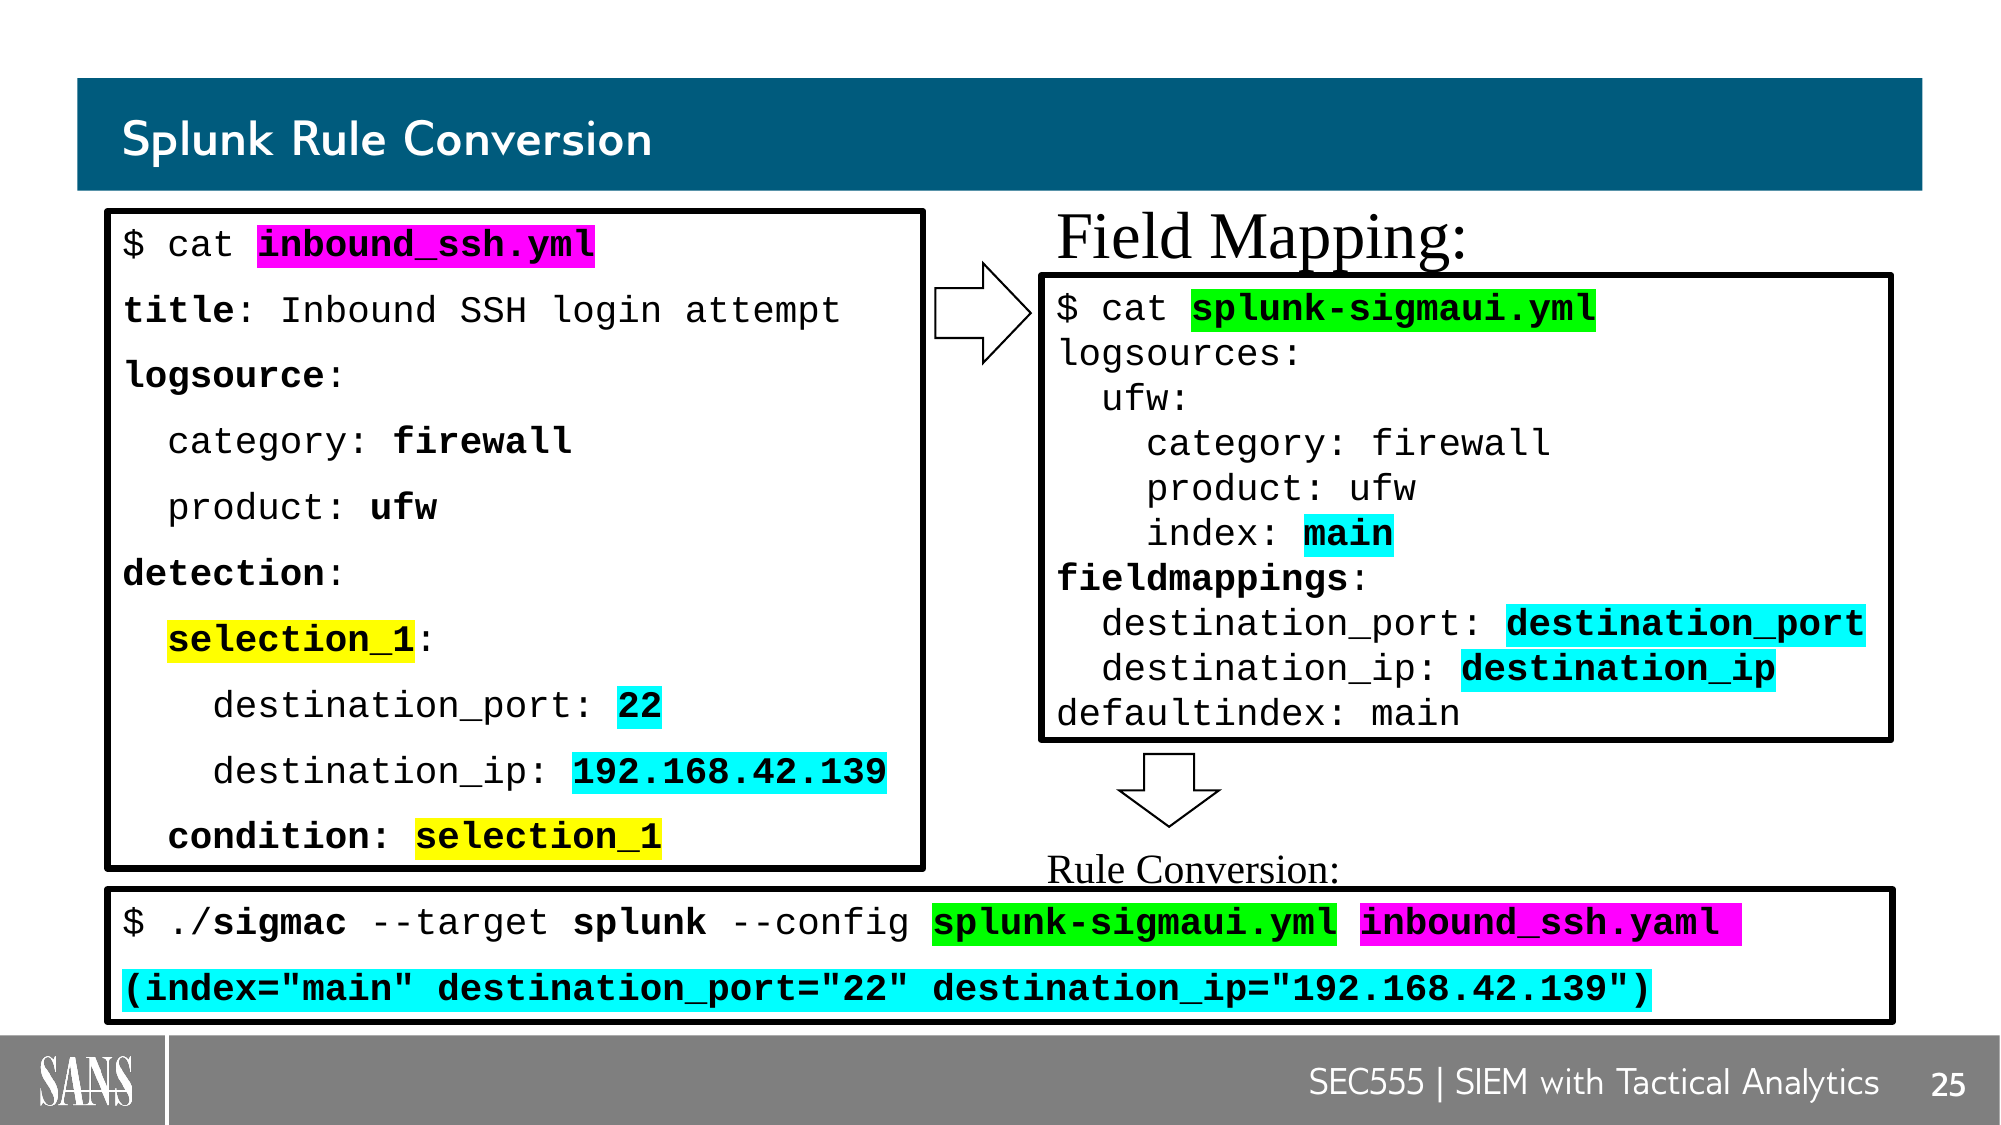

# Splunk Rule Conversion
Field Mapping:
$ cat inbound_ssh.yml
title: Inbound SSH login attempt
logsource:
  category: firewall
  product: ufw
detection:
  selection_1:
    destination_port: 22
    destination_ip: 192.168.42.139
  condition: selection_1

$ cat splunk-sigmaui.yml
logsources:
  ufw:
    category: firewall
    product: ufw
    index: main
fieldmappings:
  destination_port: destination_port
  destination_ip: destination_ip
defaultindex: main

Rule Conversion:
$ ./sigmac --target splunk --config splunk-sigmaui.yml inbound_ssh.yaml
(index="main" destination_port="22" destination_ip="192.168.42.139")